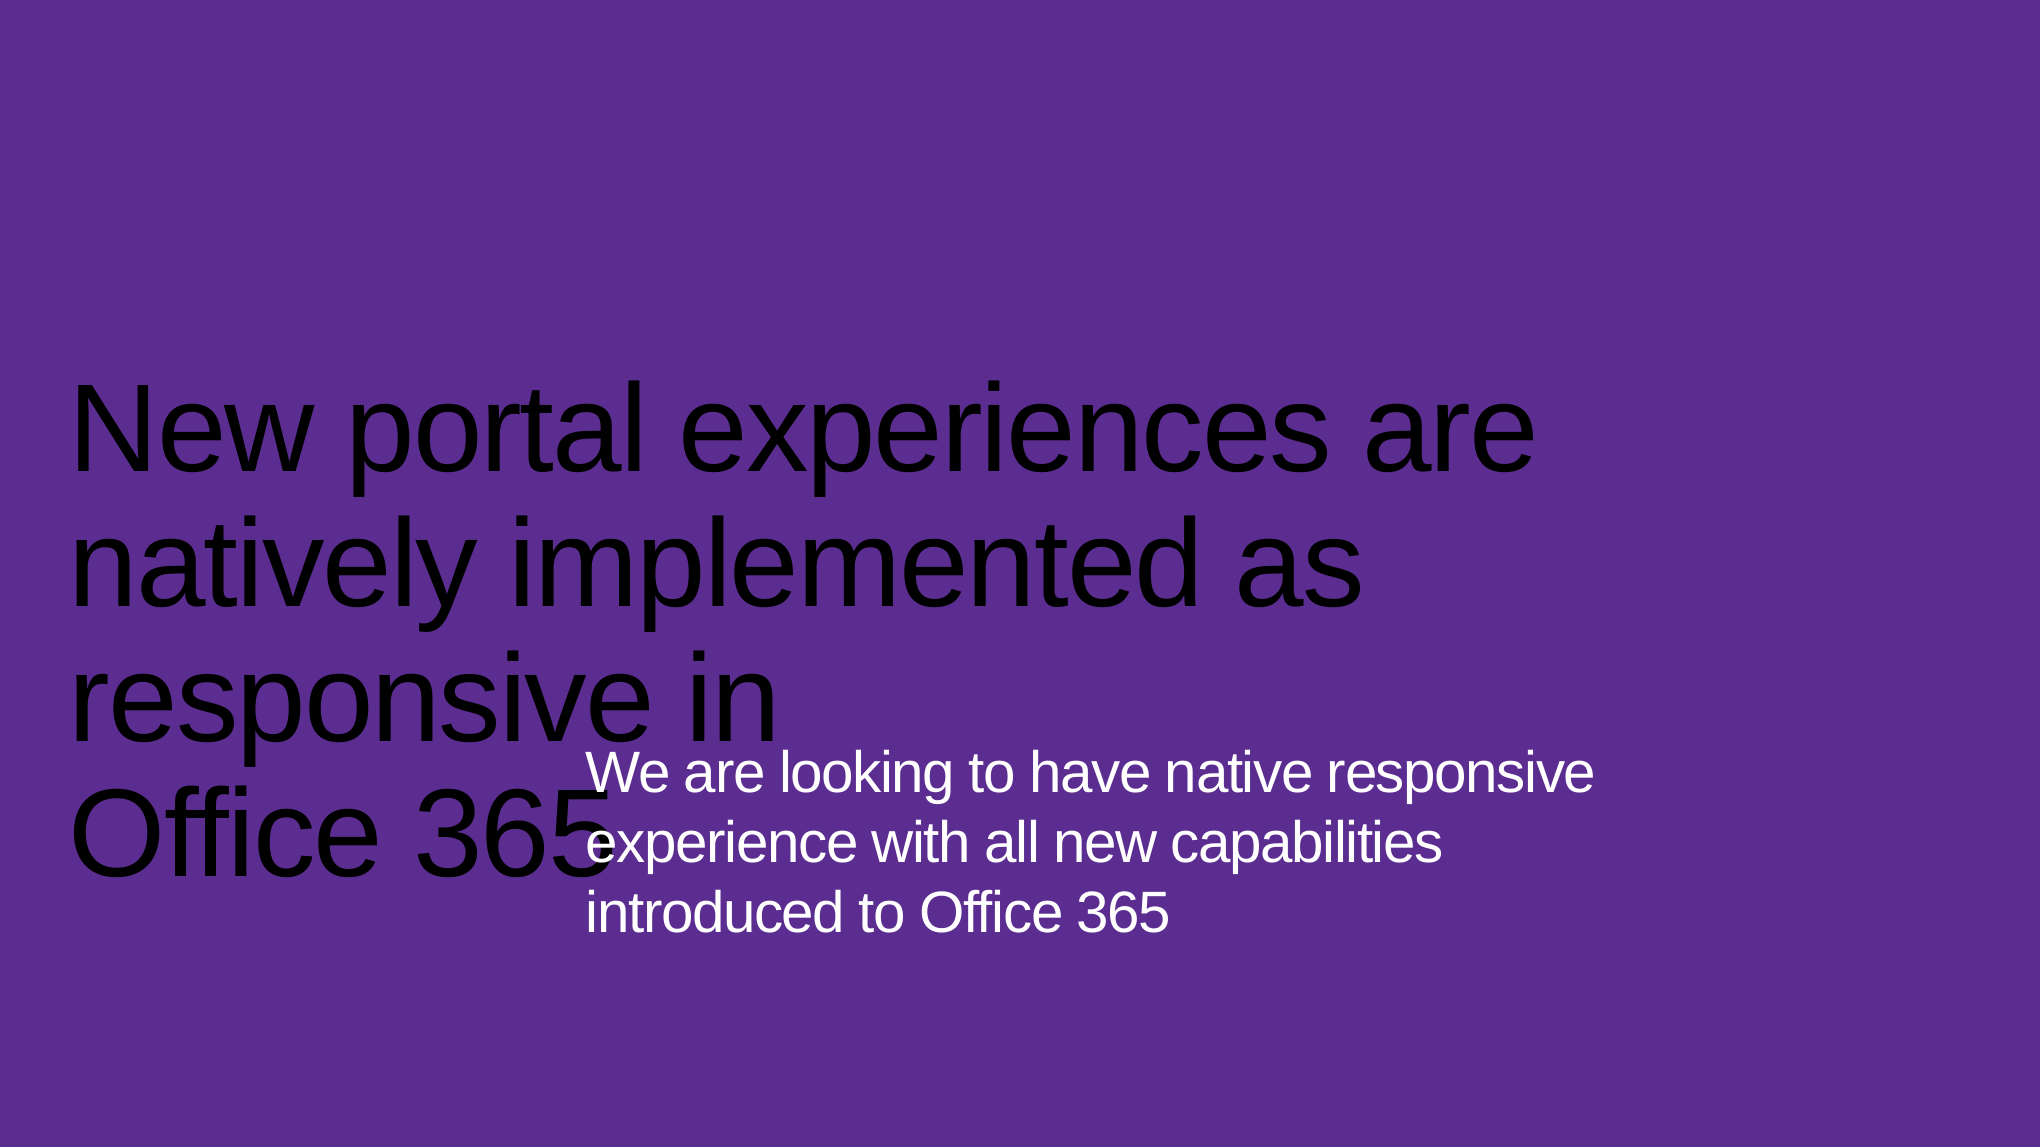

# New portal experiences are natively implemented as responsive in Office 365
We are looking to have native responsive experience with all new capabilities introduced to Office 365